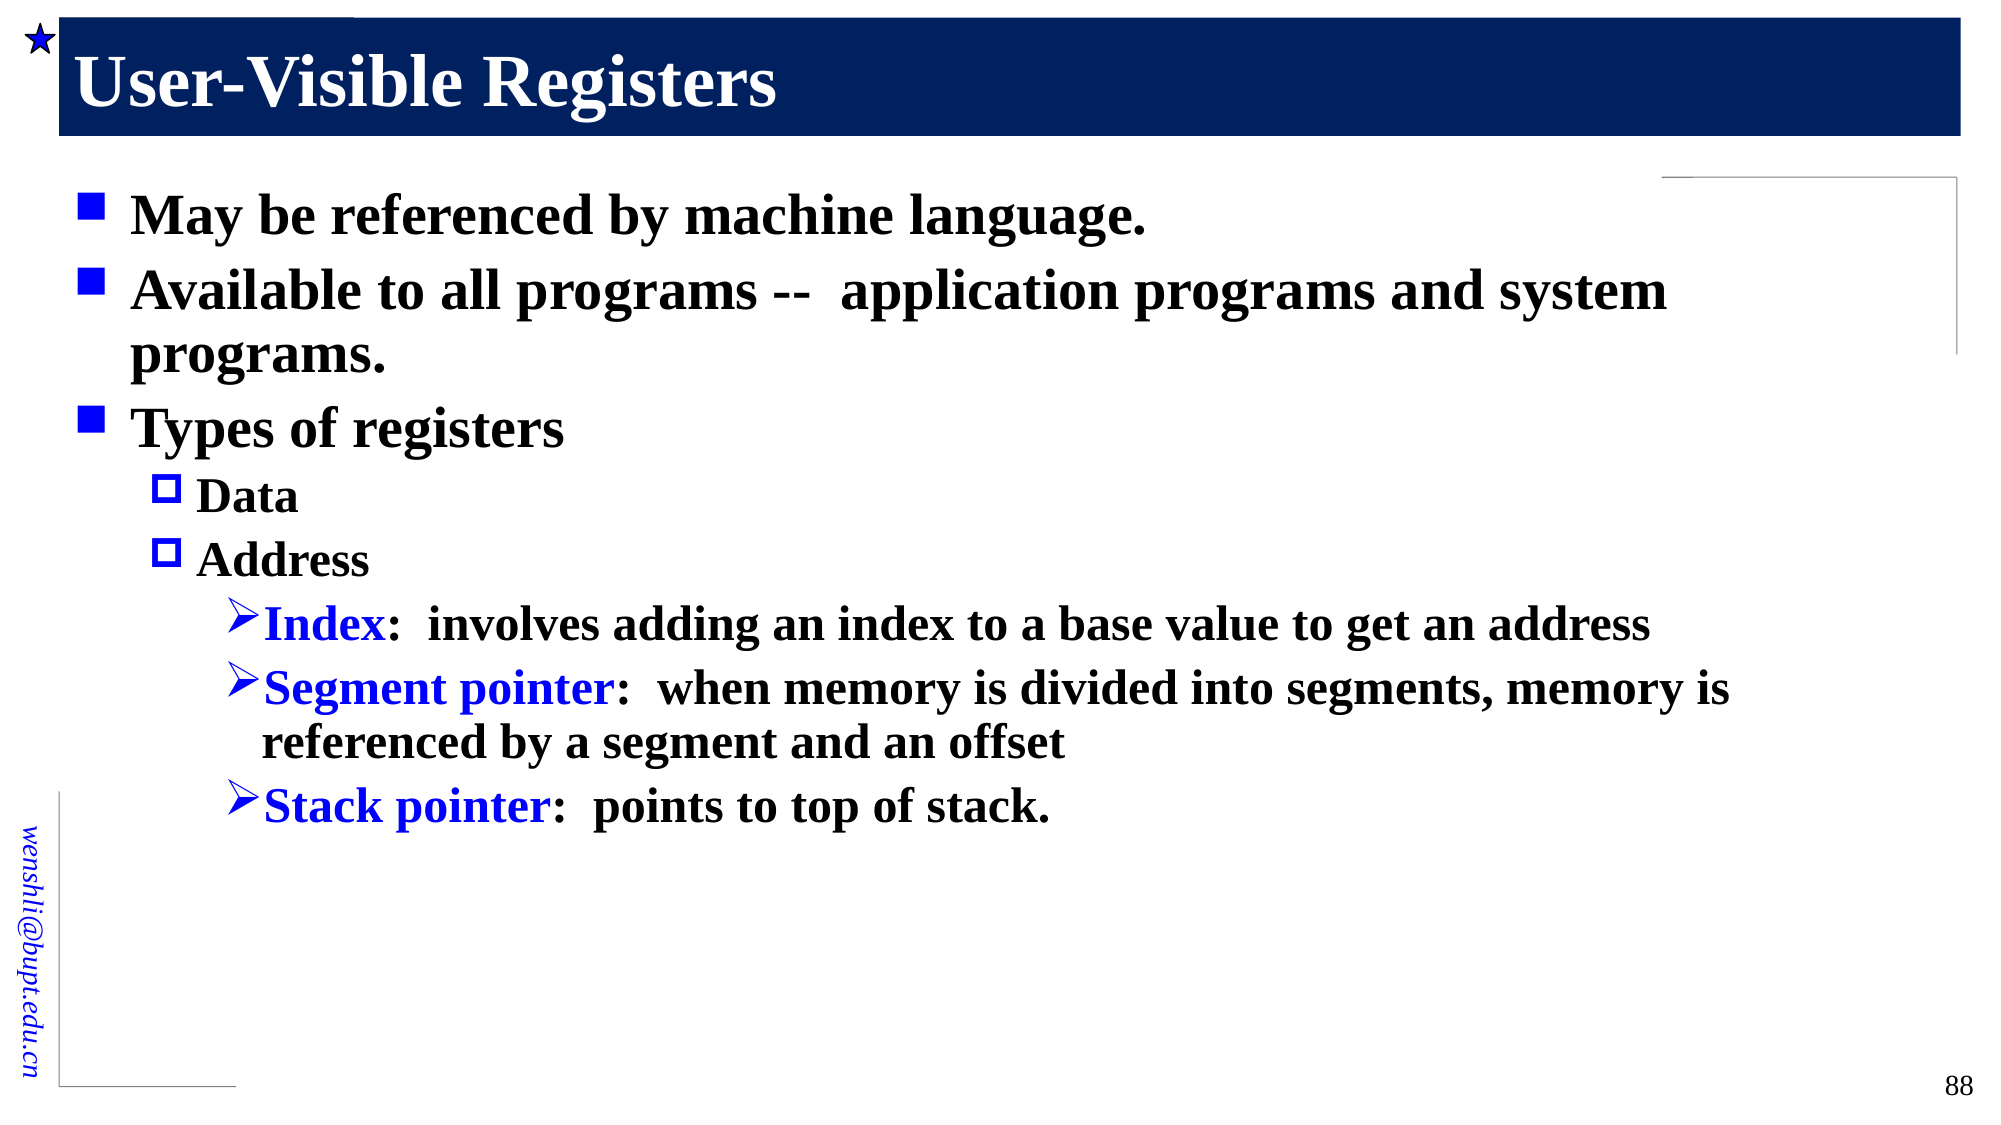

# User-Visible Registers
May be referenced by machine language.
Available to all programs --  application programs and system programs.
Types of registers
Data
Address
Index:  involves adding an index to a base value to get an address
Segment pointer:  when memory is divided into segments, memory is referenced by a segment and an offset
Stack pointer:  points to top of stack.
88